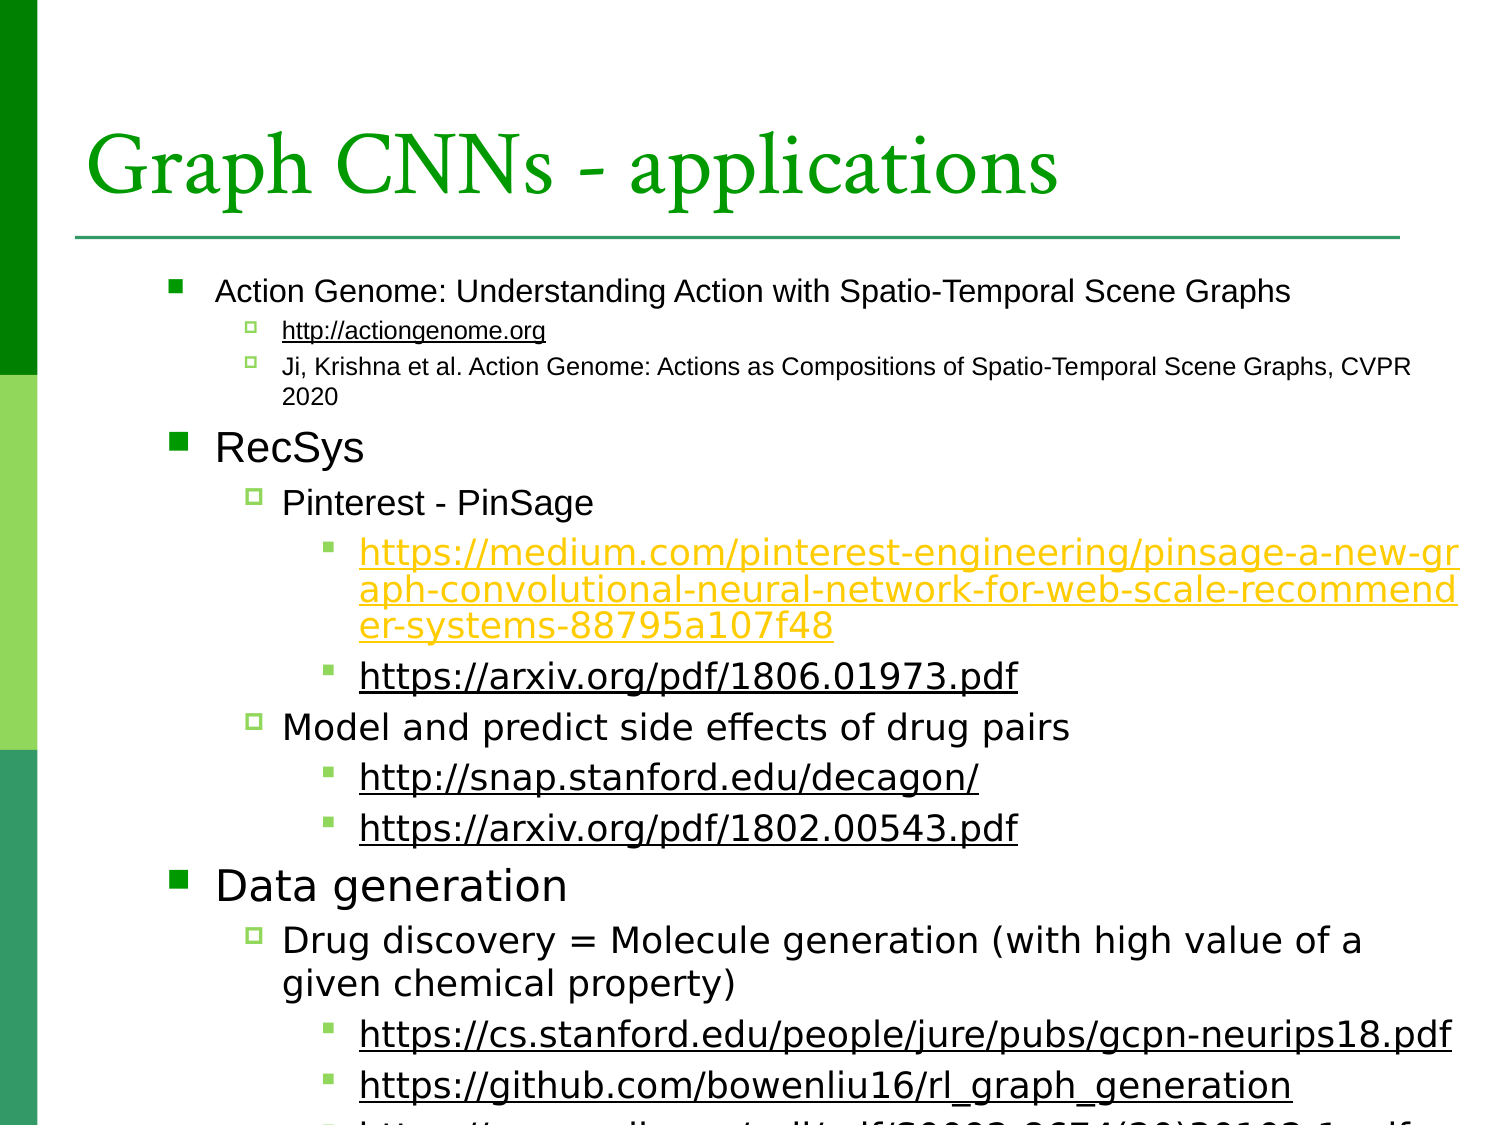

# Graph CNNs - applications
Action Genome: Understanding Action with Spatio-Temporal Scene Graphs
http://actiongenome.org
Ji, Krishna et al. Action Genome: Actions as Compositions of Spatio-Temporal Scene Graphs, CVPR 2020
RecSys
Pinterest - PinSage
https://medium.com/pinterest-engineering/pinsage-a-new-graph-convolutional-neural-network-for-web-scale-recommender-systems-88795a107f48
https://arxiv.org/pdf/1806.01973.pdf
Model and predict side effects of drug pairs
http://snap.stanford.edu/decagon/
https://arxiv.org/pdf/1802.00543.pdf
Data generation
Drug discovery = Molecule generation (with high value of a given chemical property)
https://cs.stanford.edu/people/jure/pubs/gcpn-neurips18.pdf
https://github.com/bowenliu16/rl_graph_generation
https://www.cell.com/cell/pdf/S0092-8674(20)30102-1.pdf